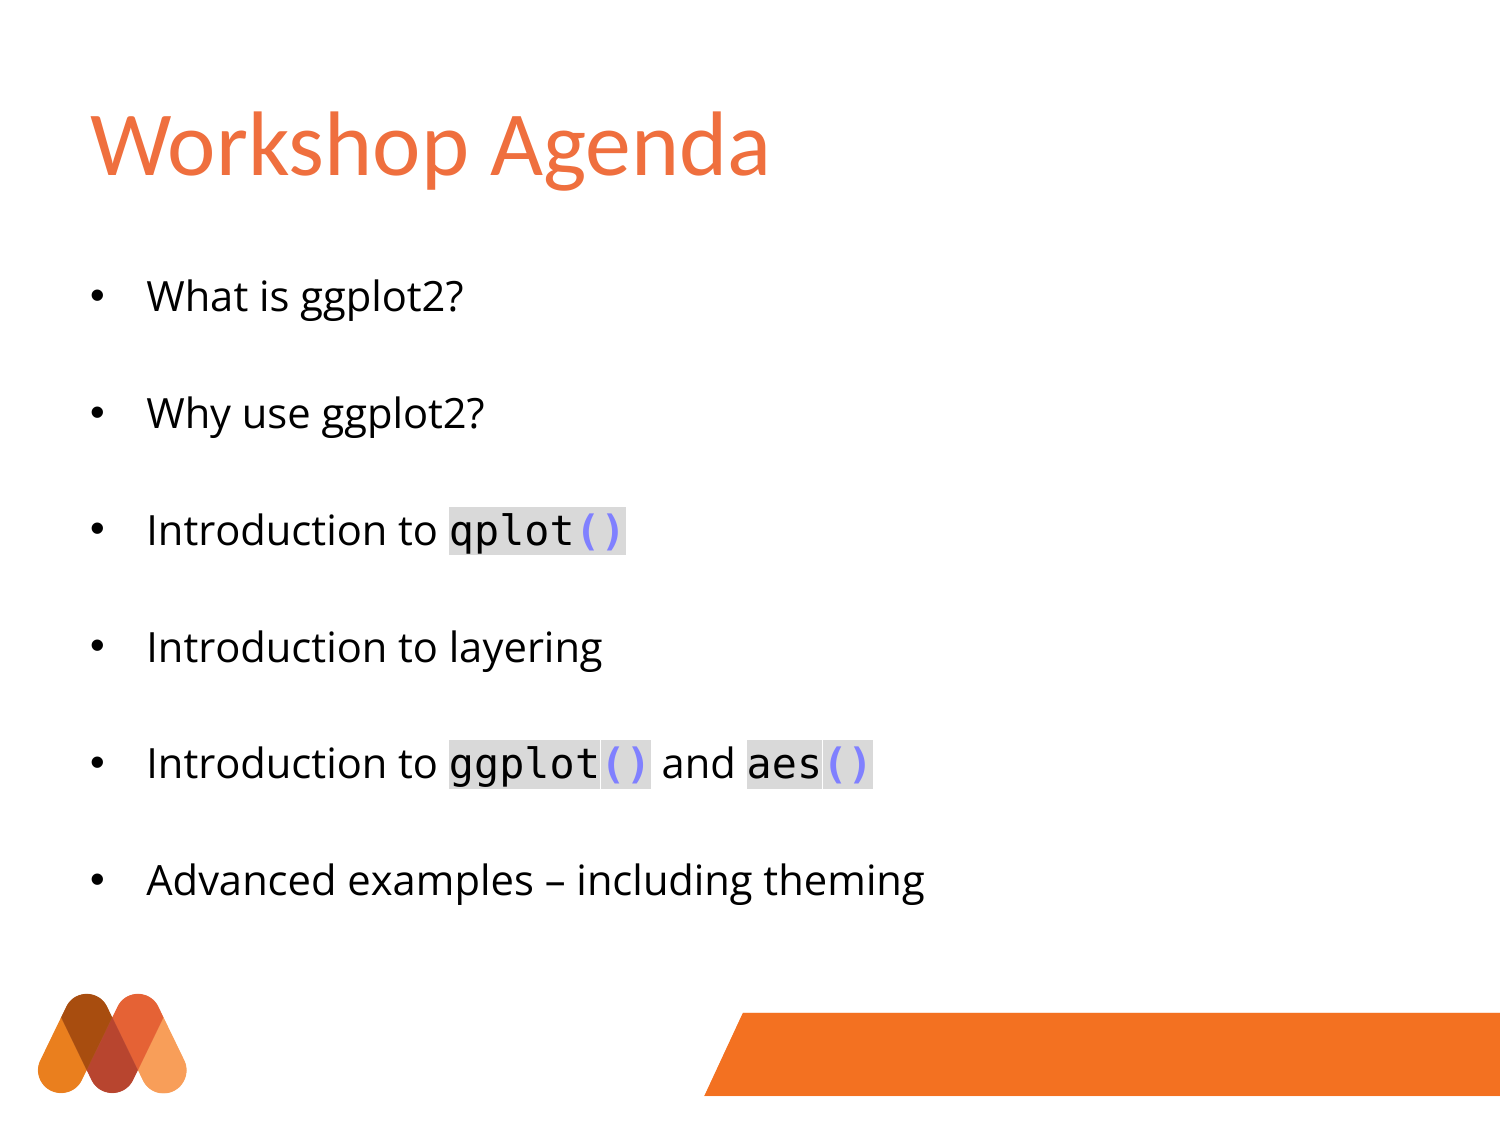

# Workshop Agenda
What is ggplot2?

Why use ggplot2?

Introduction to qplot()

Introduction to layering

Introduction to ggplot() and aes()

Advanced examples – including theming